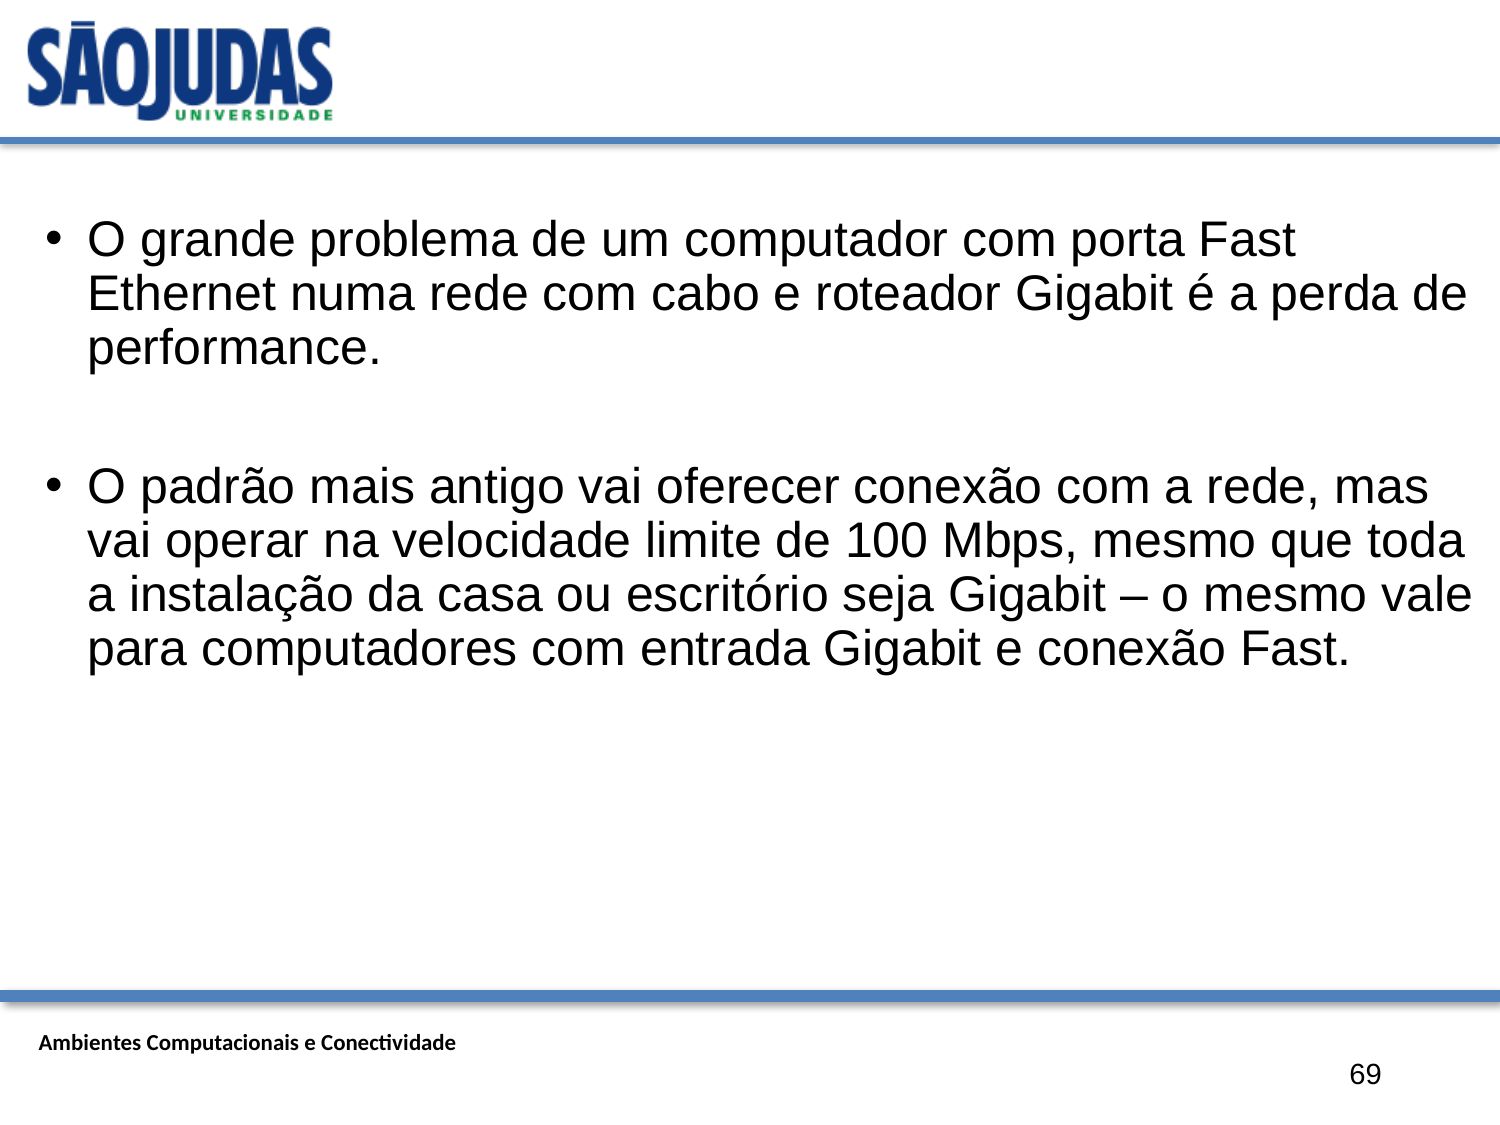

O grande problema de um computador com porta Fast Ethernet numa rede com cabo e roteador Gigabit é a perda de performance.

O padrão mais antigo vai oferecer conexão com a rede, mas vai operar na velocidade limite de 100 Mbps, mesmo que toda a instalação da casa ou escritório seja Gigabit – o mesmo vale para computadores com entrada Gigabit e conexão Fast.
69